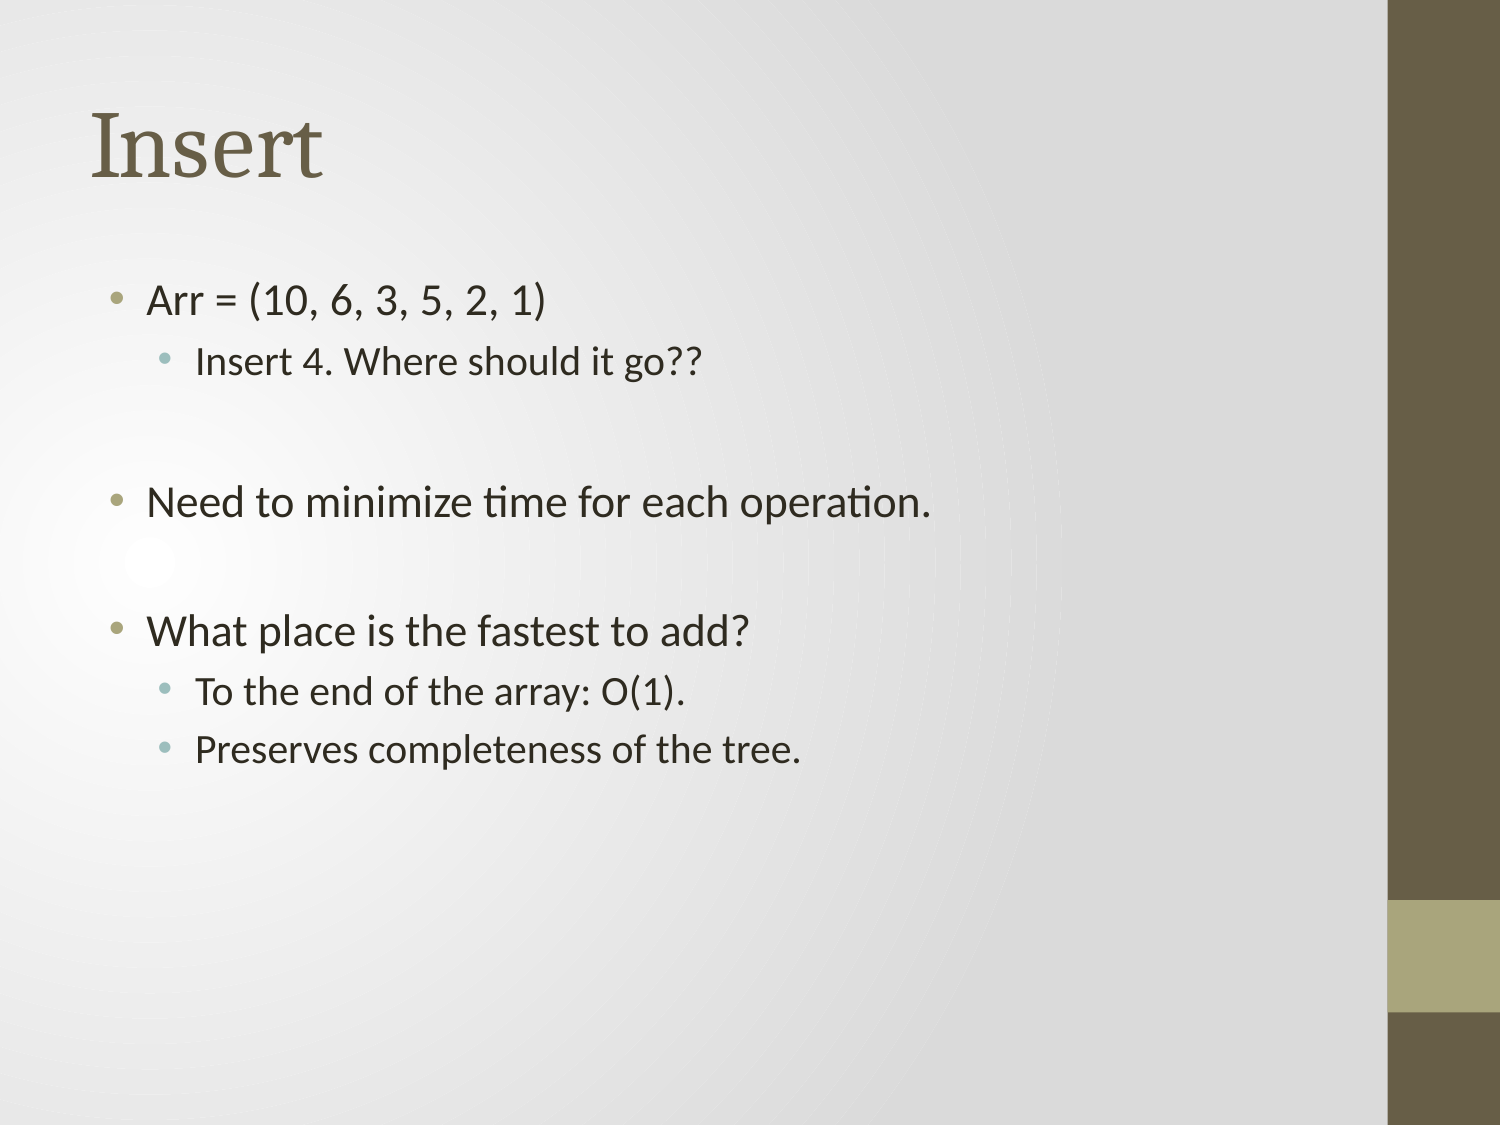

# Insert
Arr = (10, 6, 3, 5, 2, 1)
Insert 4. Where should it go??

Need to minimize time for each operation.

What place is the fastest to add?
To the end of the array: O(1).
Preserves completeness of the tree.